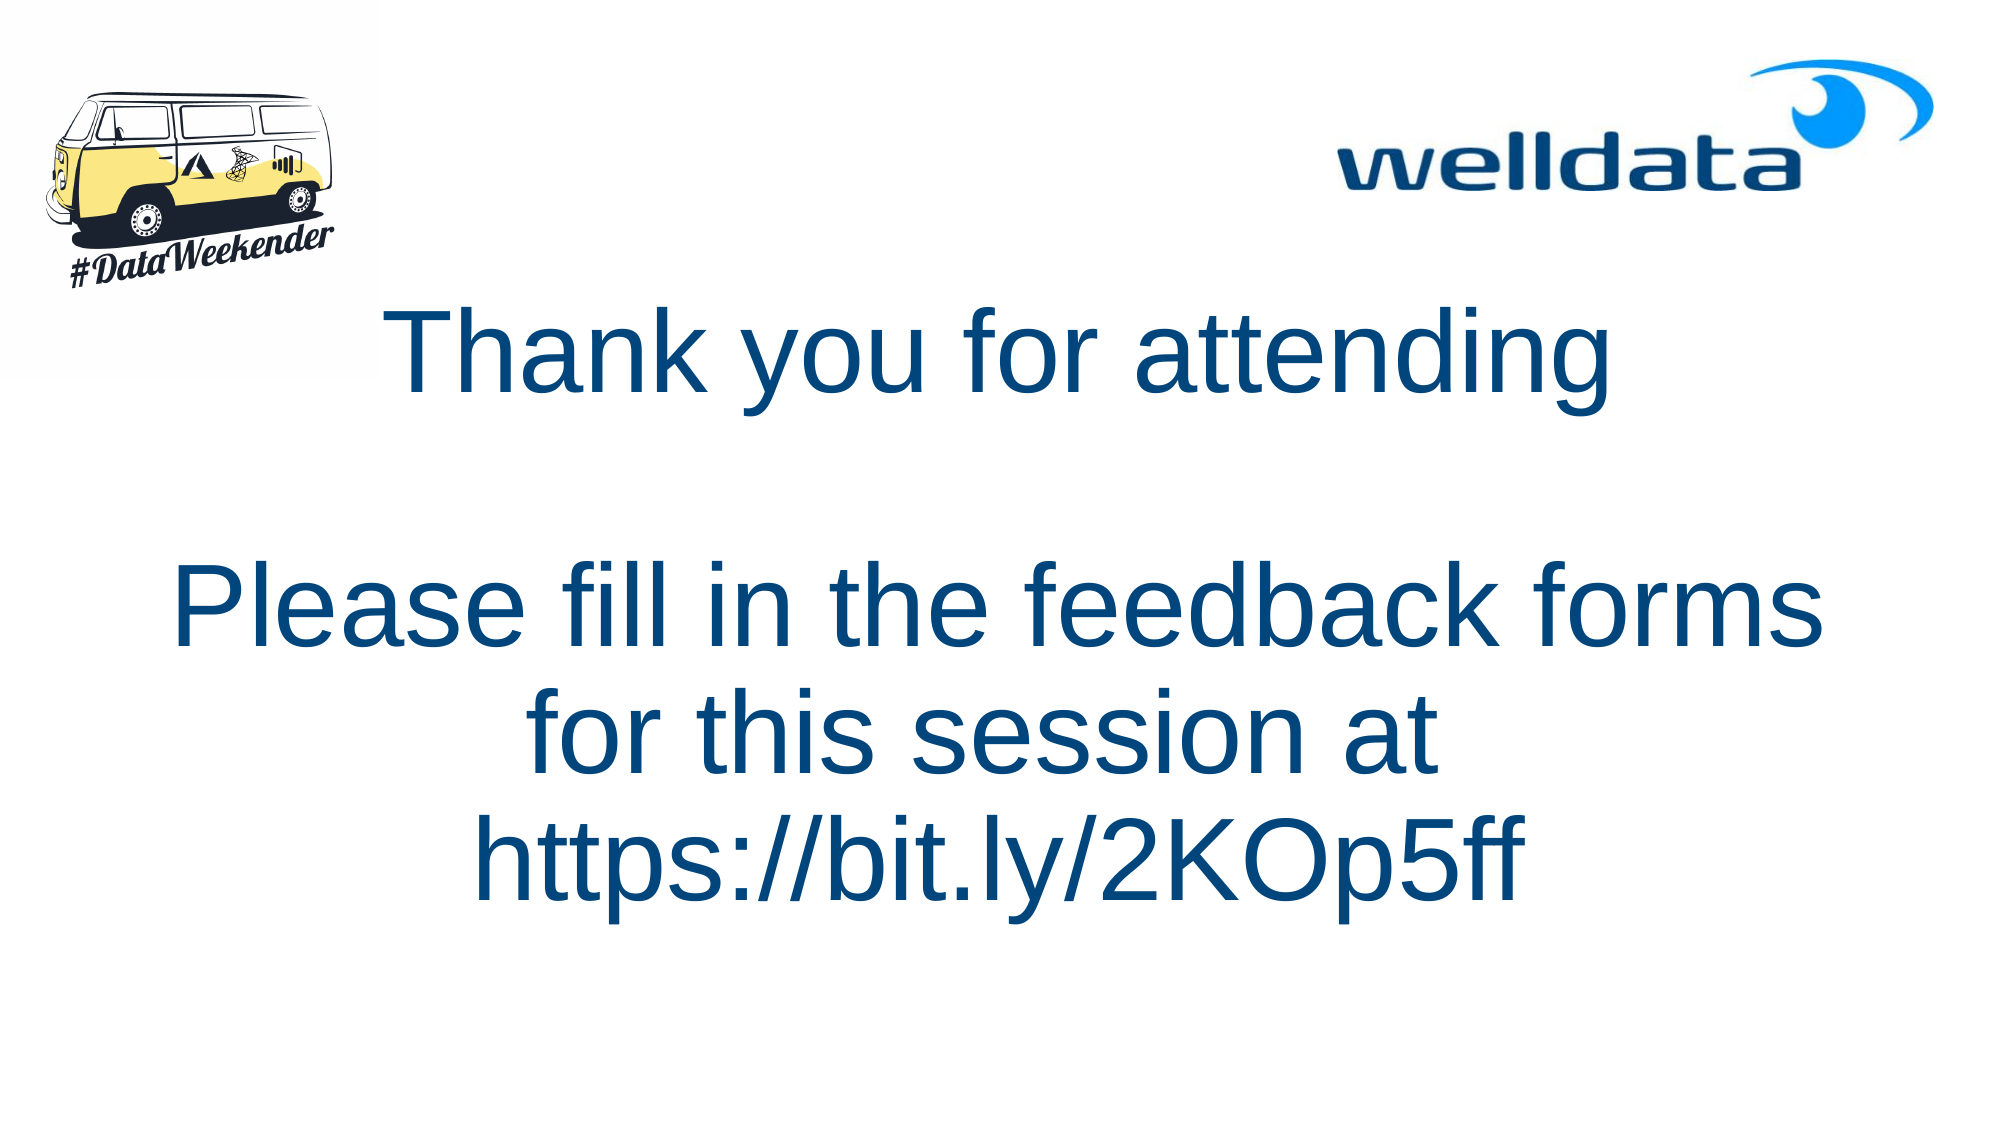

# Thank you for attending Please fill in the feedback forms for this session at  https://bit.ly/2KOp5ff